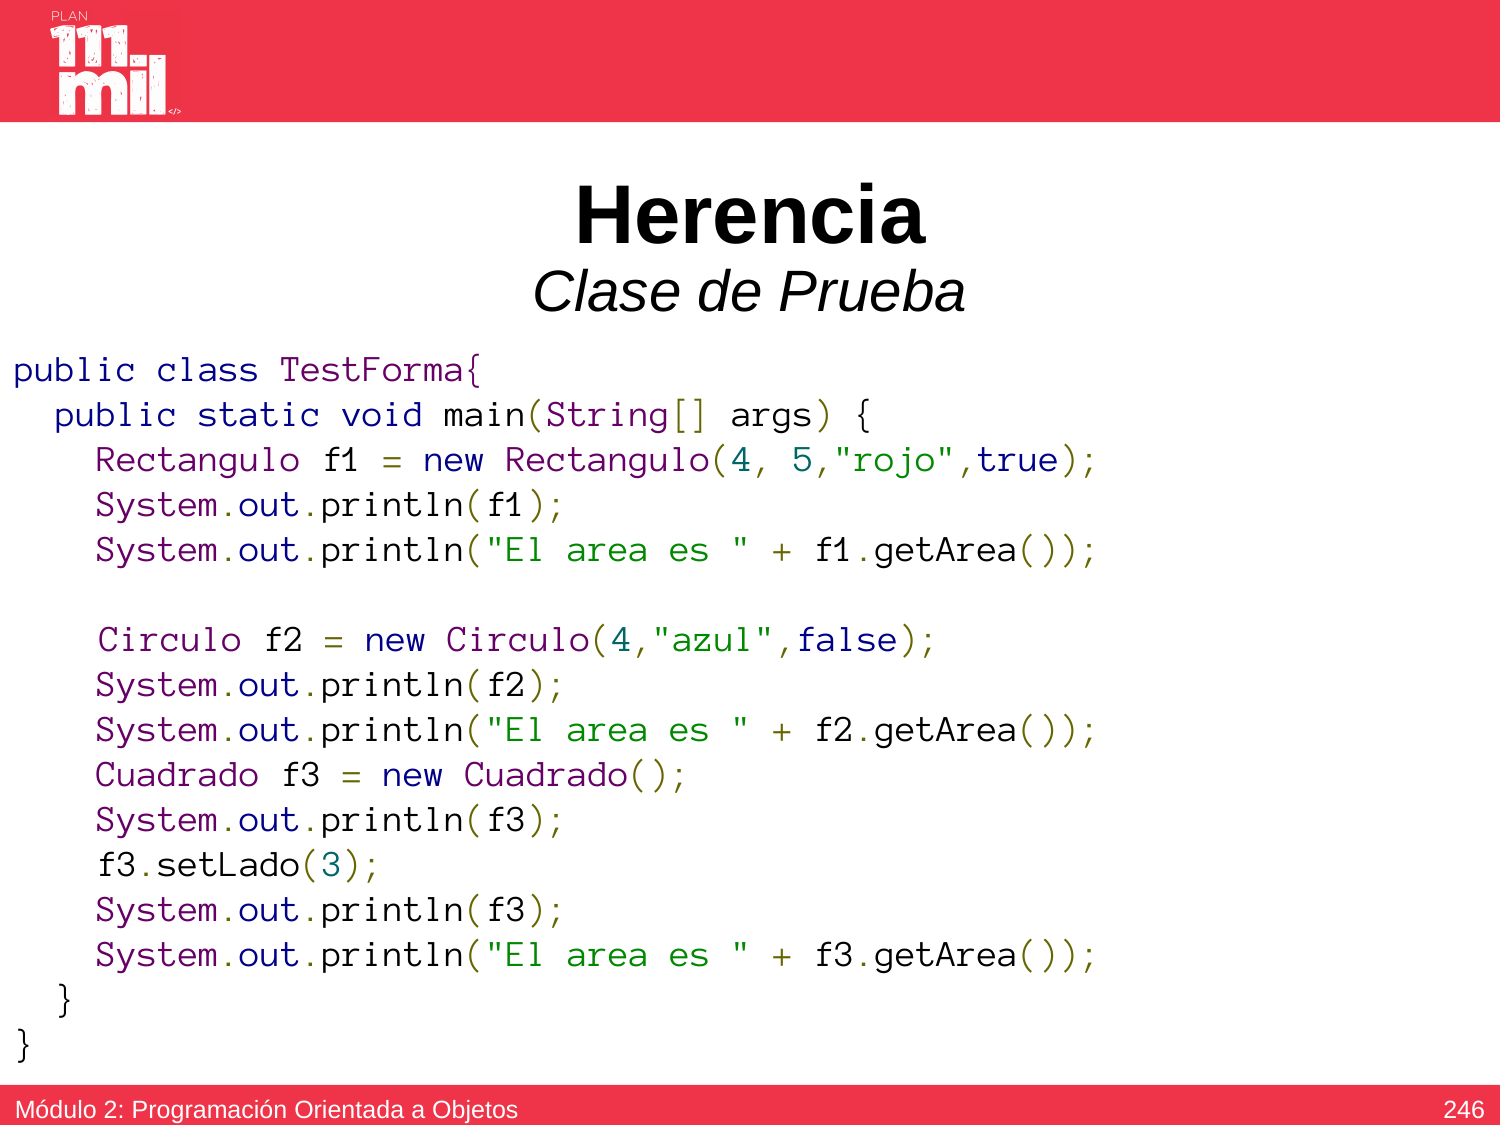

# Herencia Clase de Prueba
public class TestForma{
  public static void main(String[] args) {
    Rectangulo f1 = new Rectangulo(4, 5,"rojo",true);
    System.out.println(f1);
    System.out.println("El area es " + f1.getArea());
          Circulo f2 = new Circulo(4,"azul",false);
    System.out.println(f2);
    System.out.println("El area es " + f2.getArea());
    Cuadrado f3 = new Cuadrado();
    System.out.println(f3);
    f3.setLado(3);
    System.out.println(f3);
    System.out.println("El area es " + f3.getArea());
  }
}
246
Módulo 2: Programación Orientada a Objetos